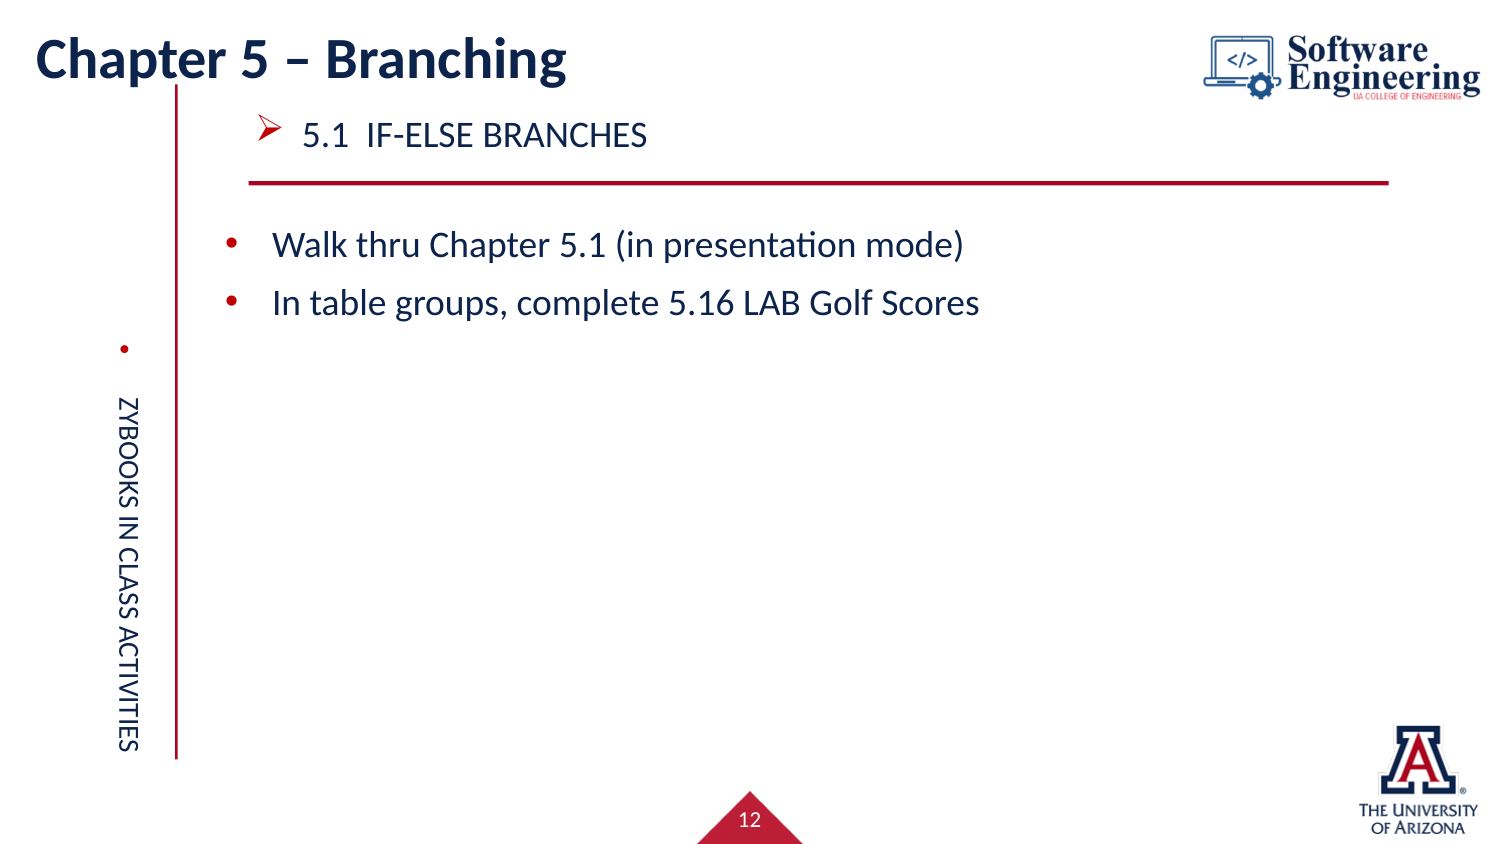

# Chapter 5 – Branching
5.1  If-else branches
Walk thru Chapter 5.1 (in presentation mode)
In table groups, complete 5.16 LAB Golf Scores

Zybooks in class activities